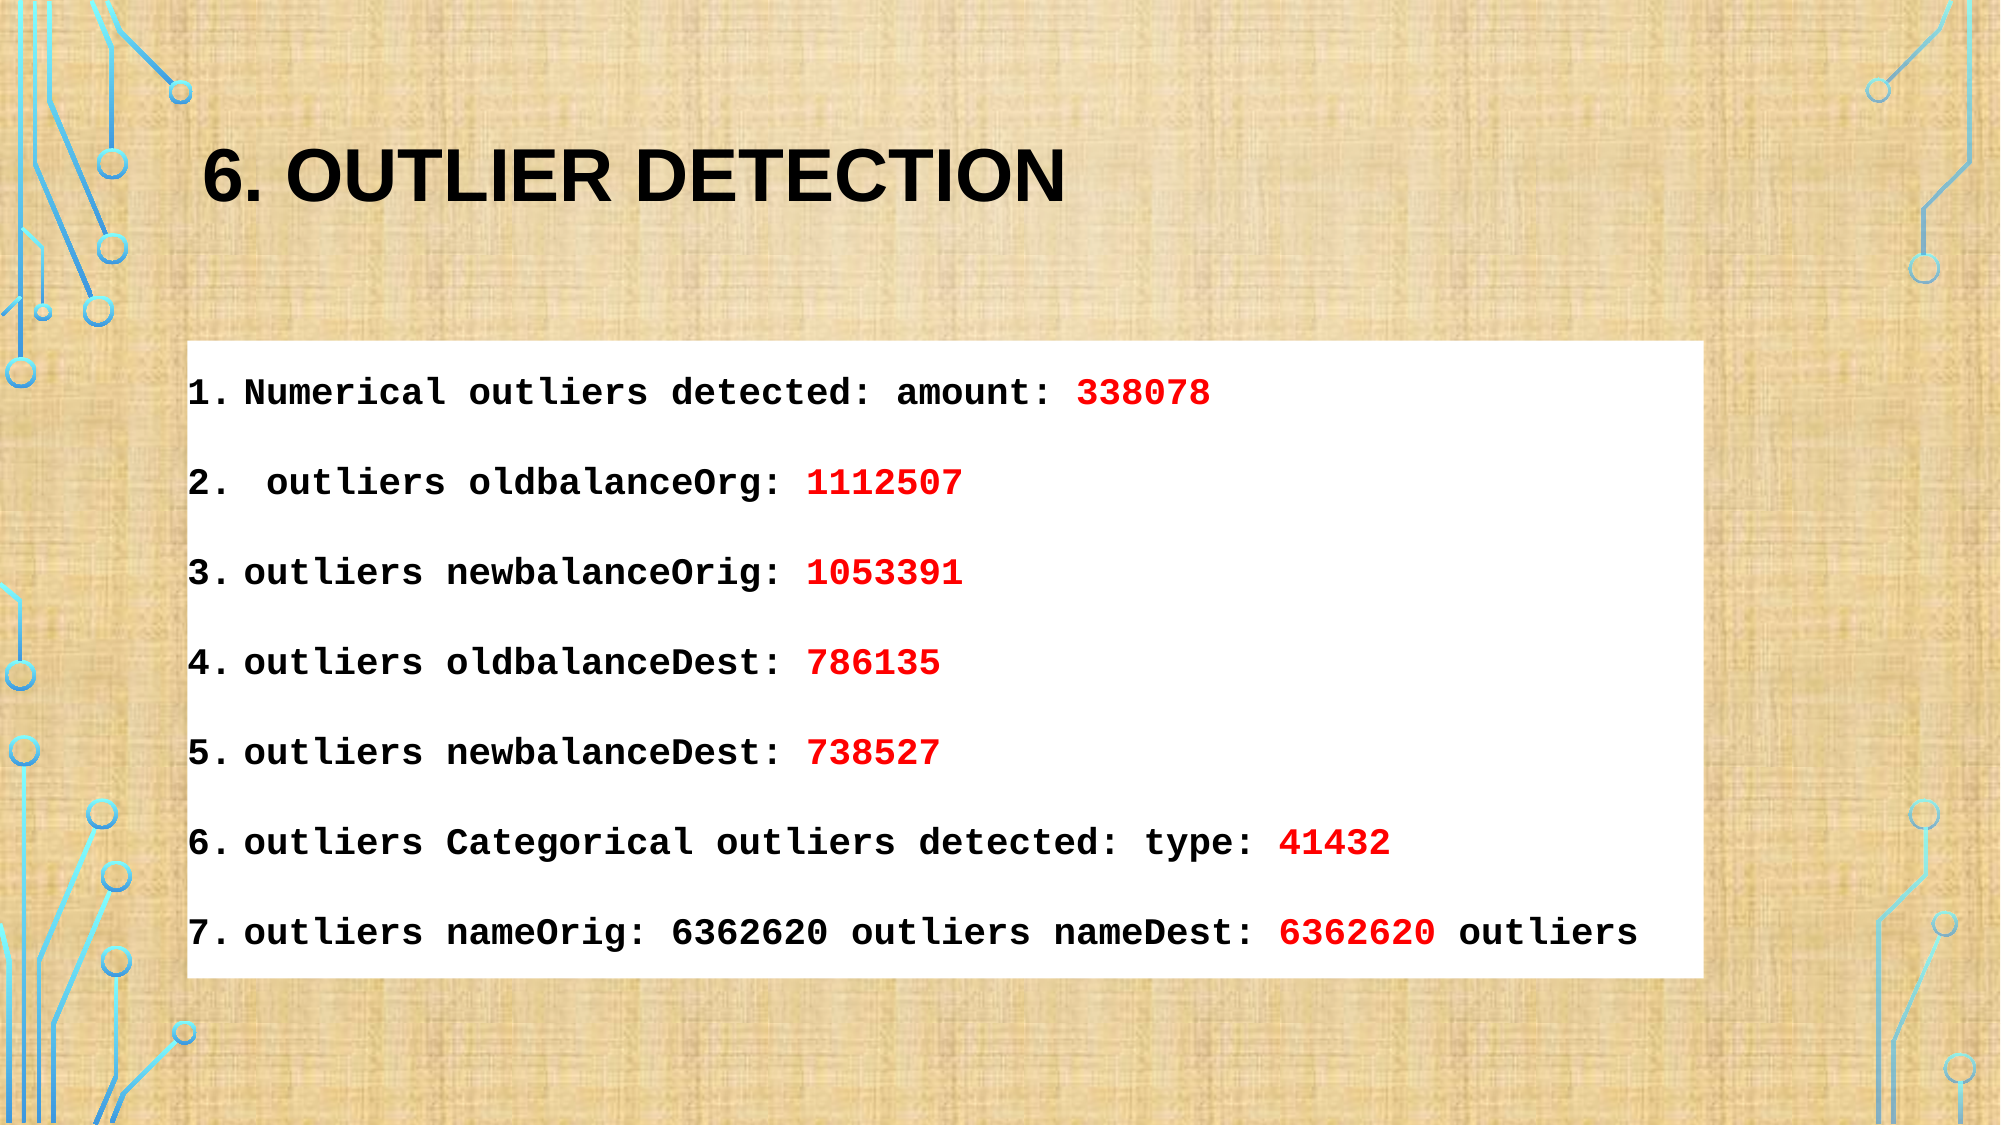

# 6. Outlier Detection
Numerical outliers detected: amount: 338078

 outliers oldbalanceOrg: 1112507

outliers newbalanceOrig: 1053391

outliers oldbalanceDest: 786135

outliers newbalanceDest: 738527

outliers Categorical outliers detected: type: 41432

outliers nameOrig: 6362620 outliers nameDest: 6362620 outliers